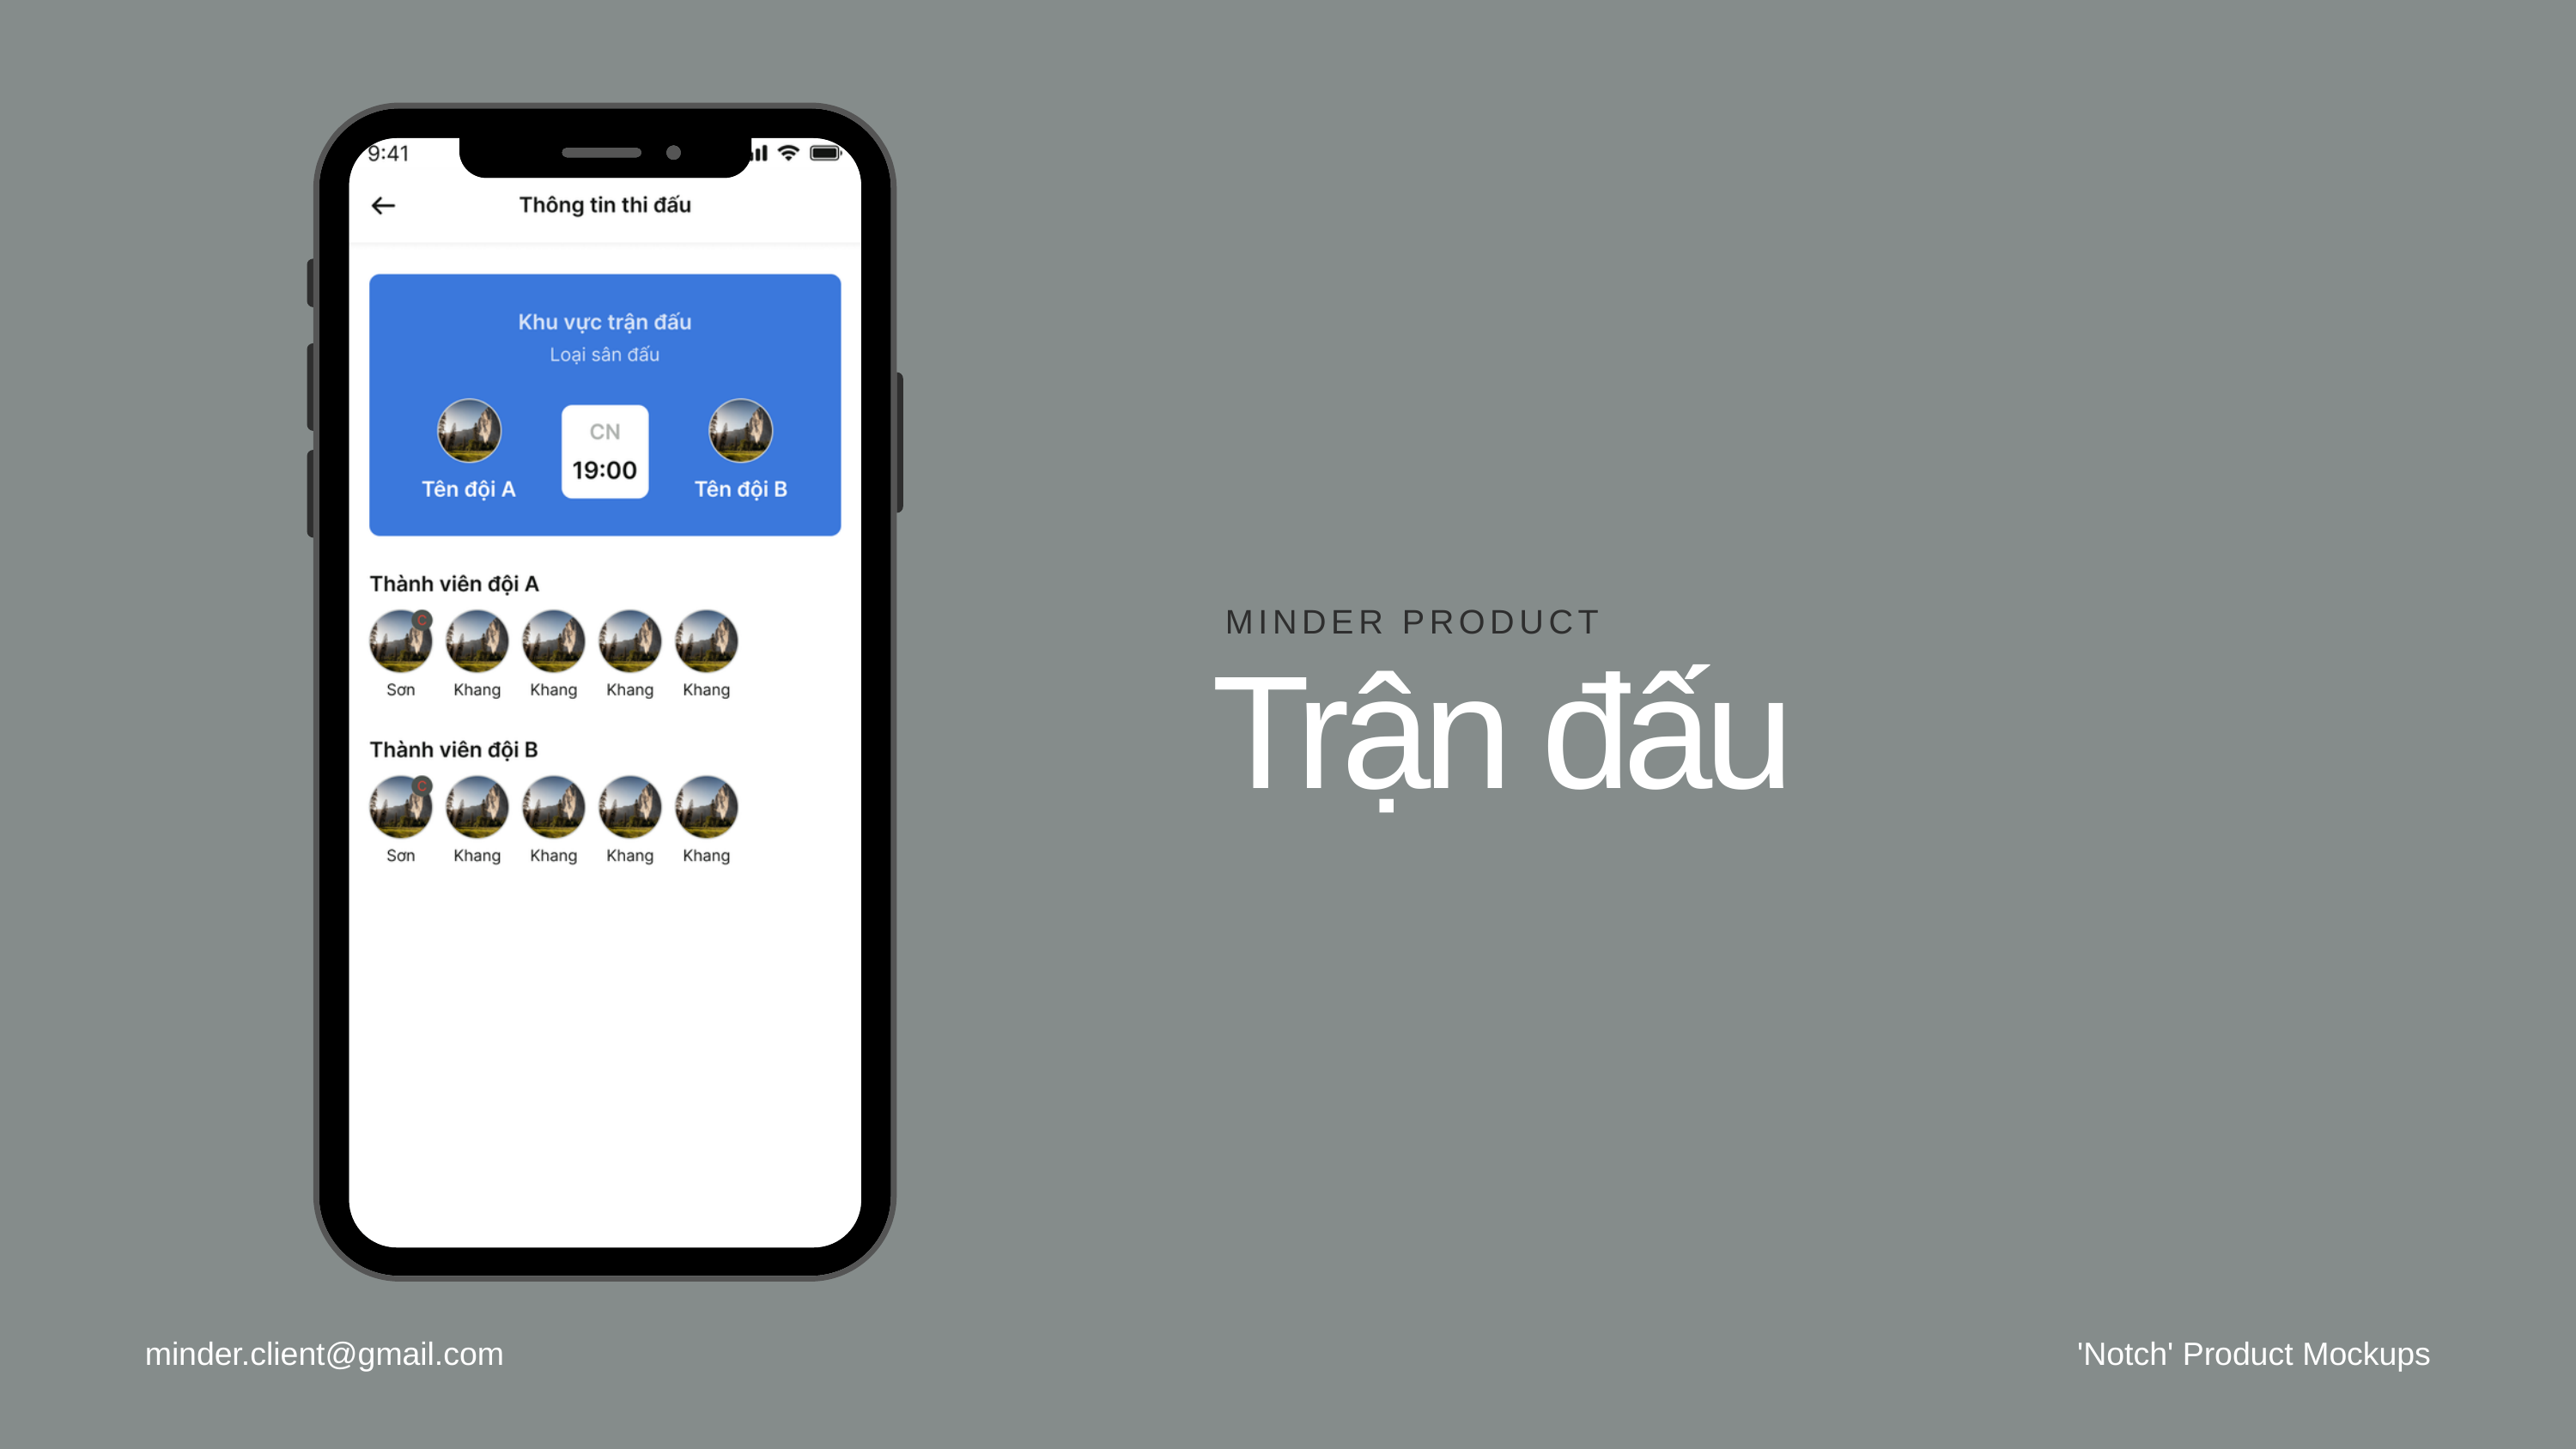

MINDER PRODUCT
Trận đấu
minder.client@gmail.com
'Notch' Product Mockups